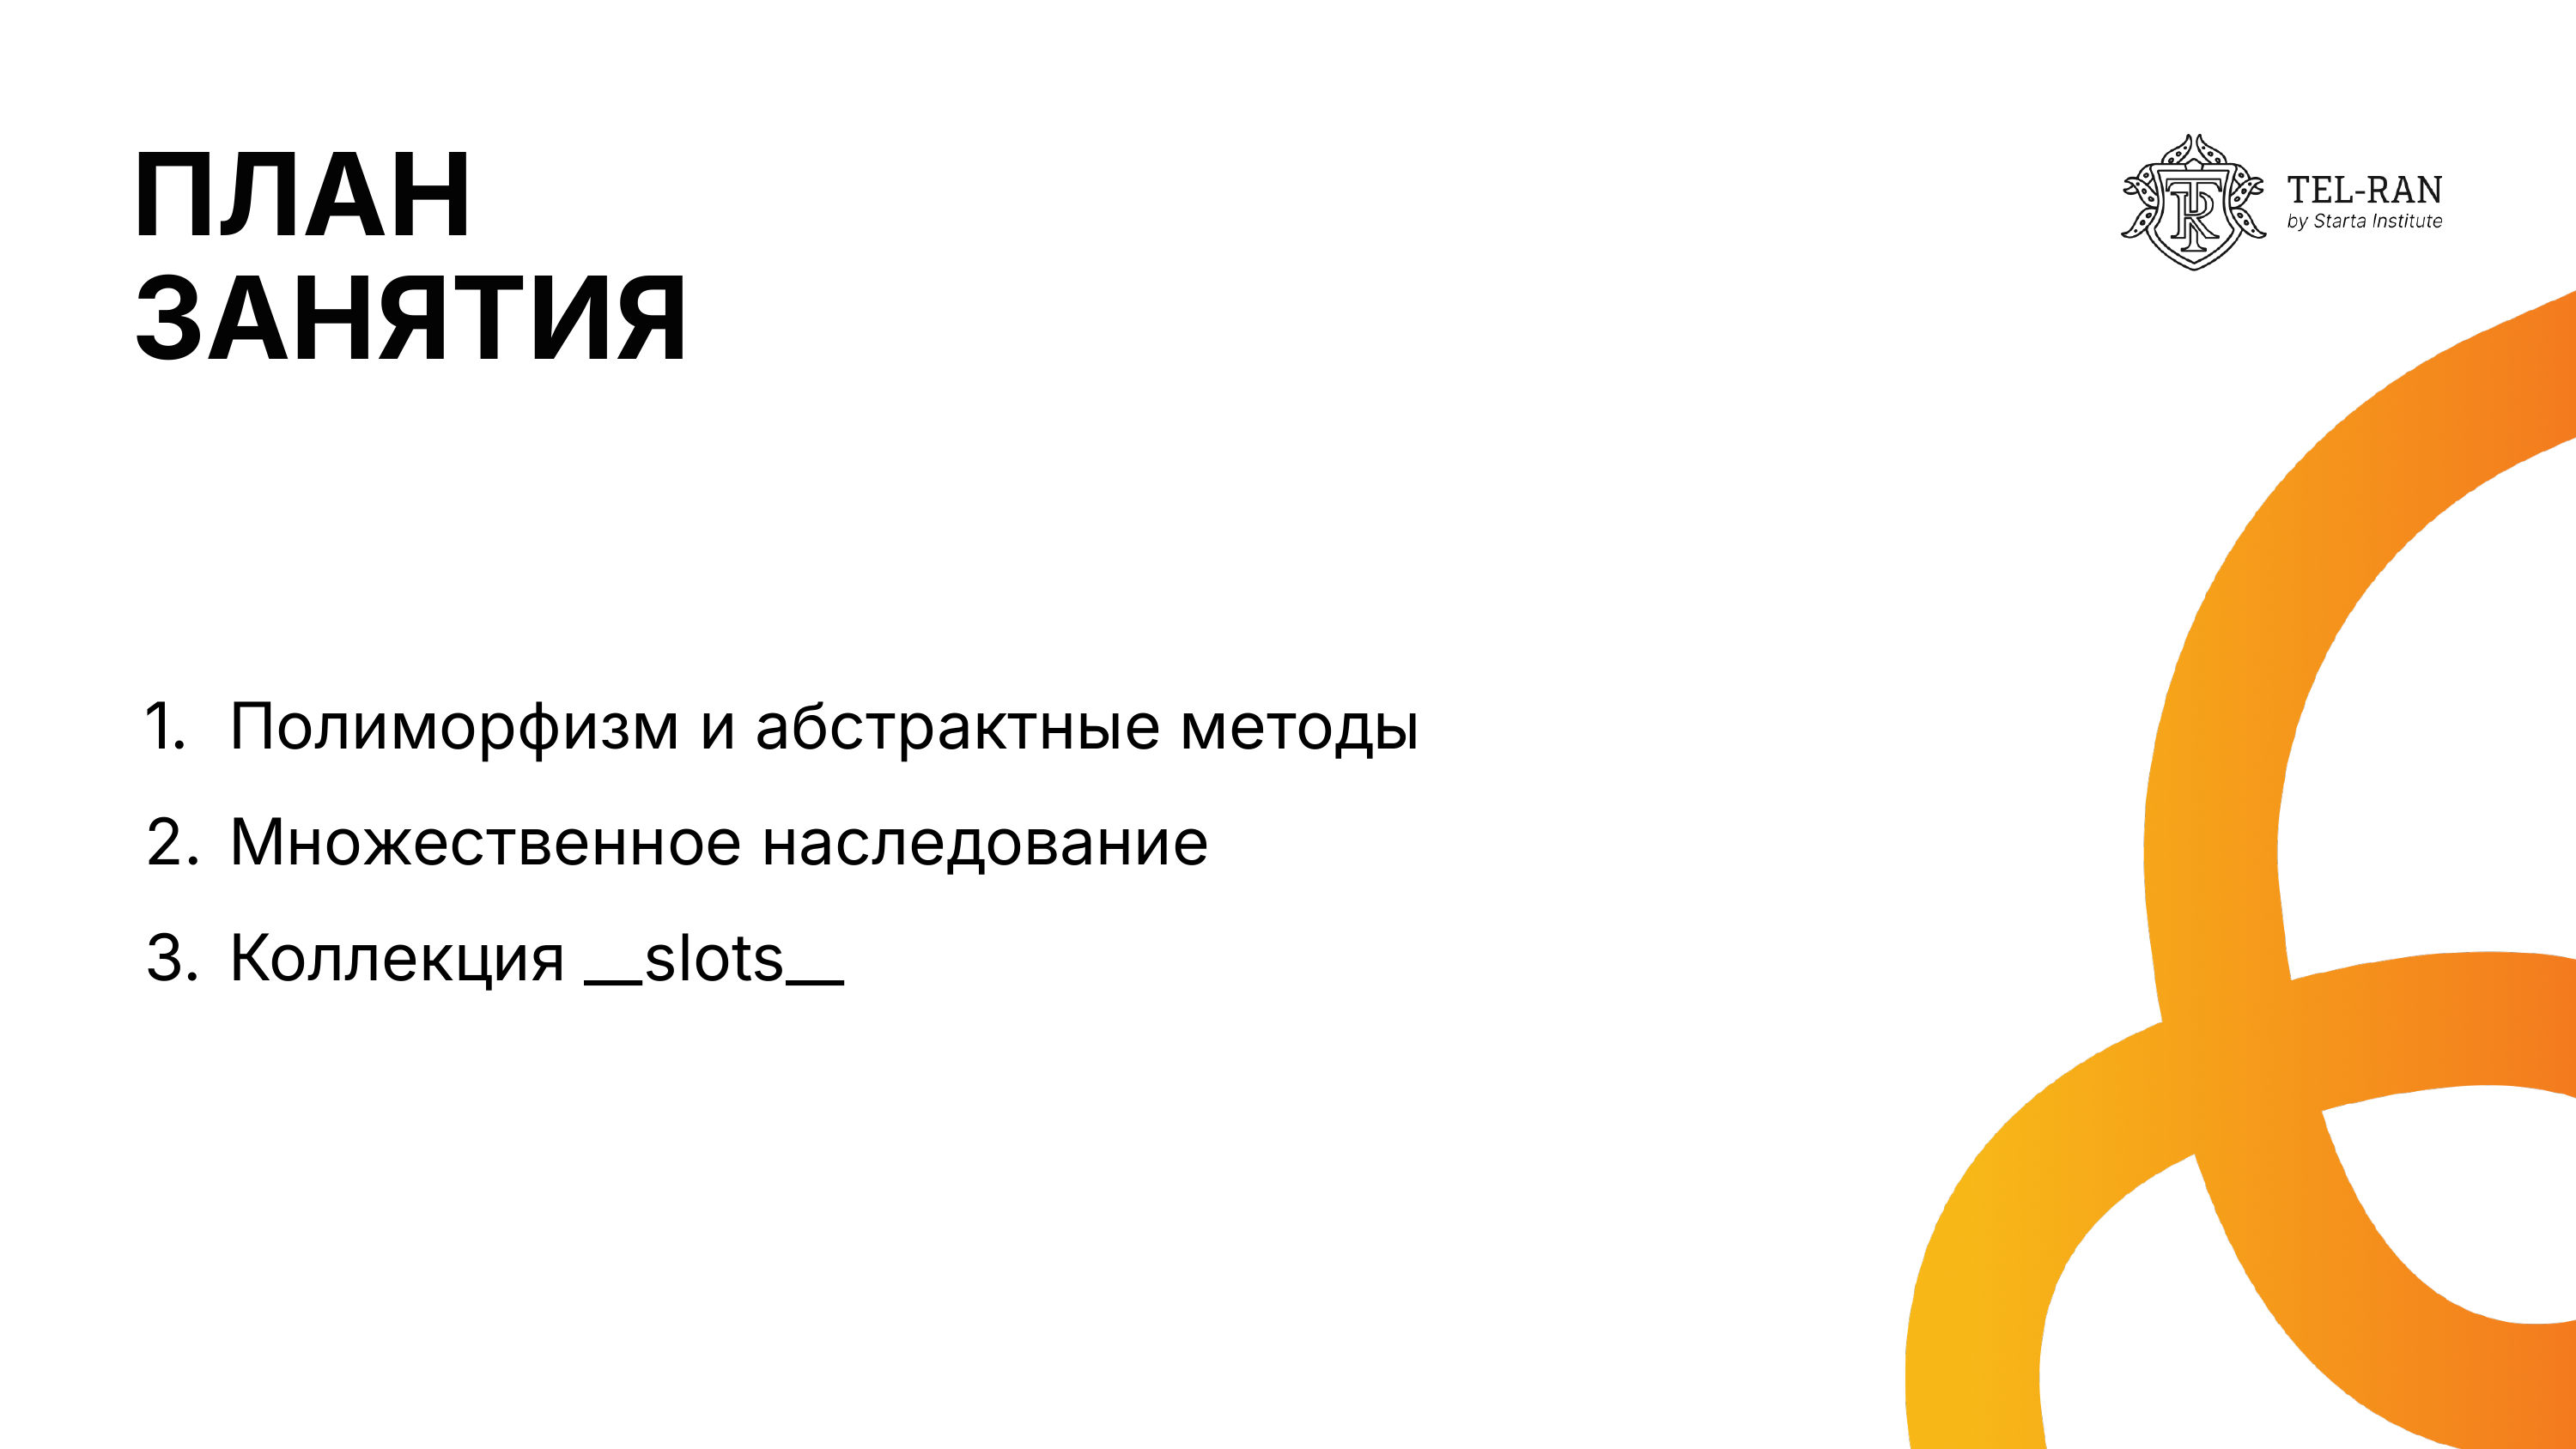

ПЛАН
ЗАНЯТИЯ
Полиморфизм и абстрактные методы
Множественное наследование
Коллекция __slots__